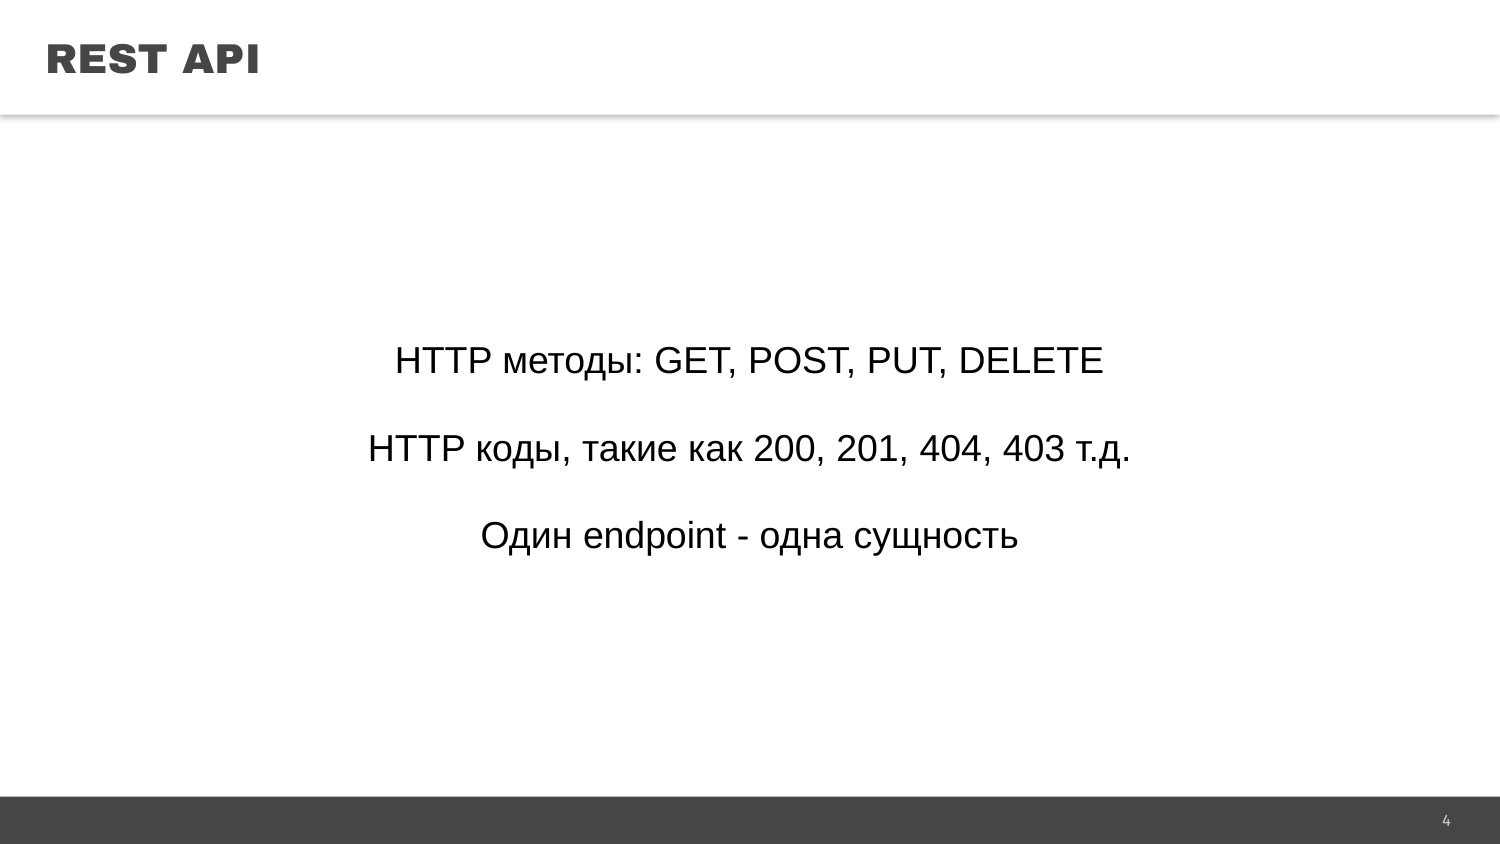

REST API
HTTP методы: GET, POST, PUT, DELETE
HTTP коды, такие как 200, 201, 404, 403 т.д.
Один endpoint - одна сущность